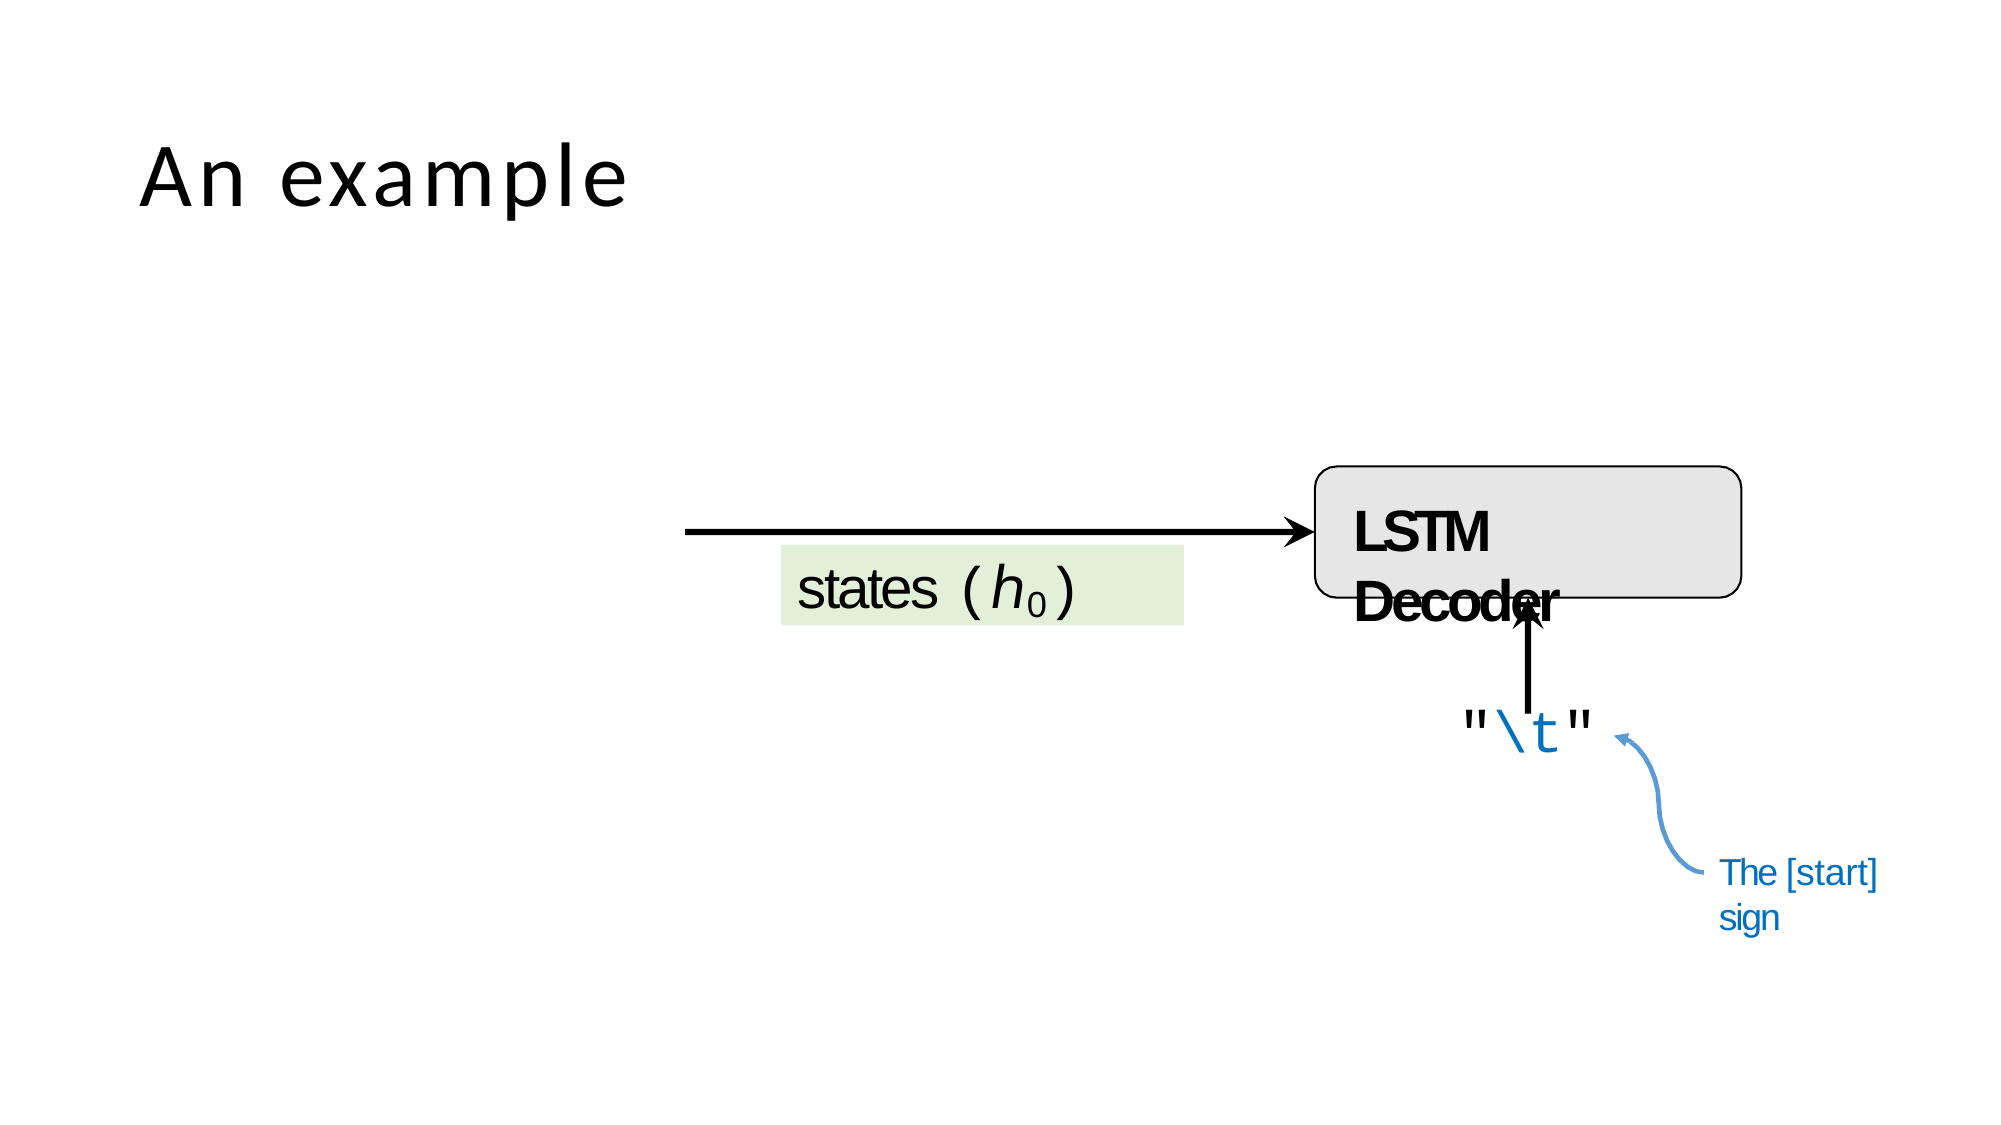

# An example

LSTM Decoder

states (ℎ0)

"\t"

The [start] sign